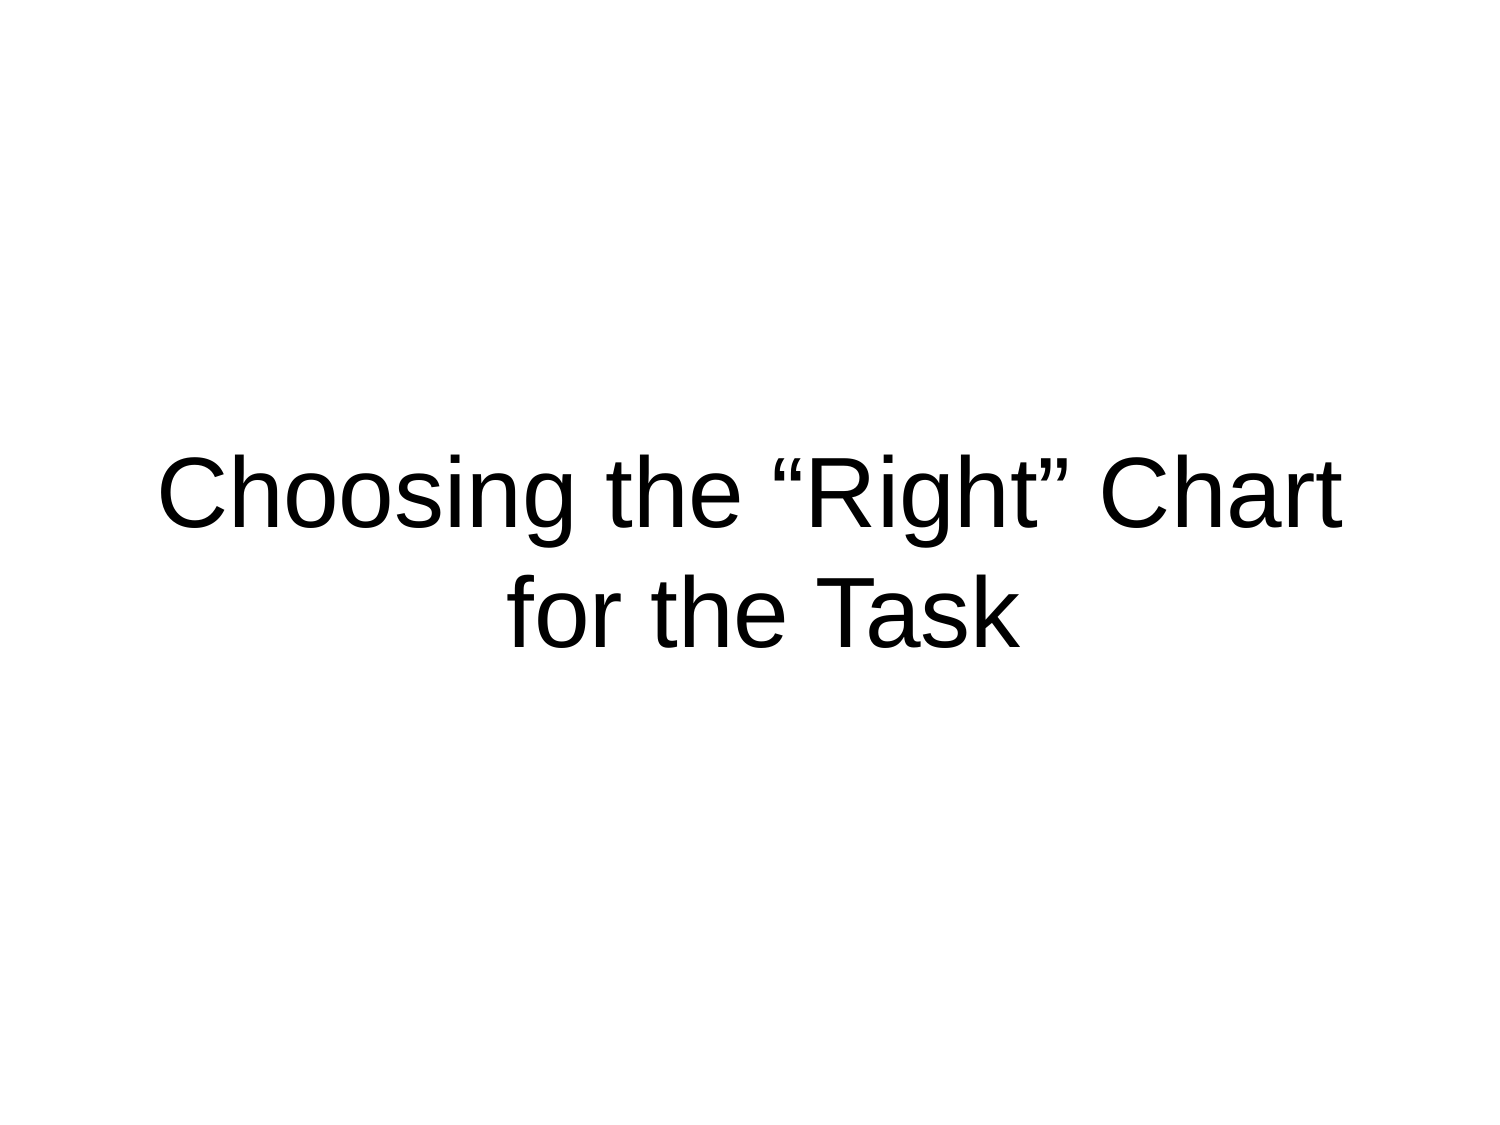

Choosing the “Right” Chart
 for the Task